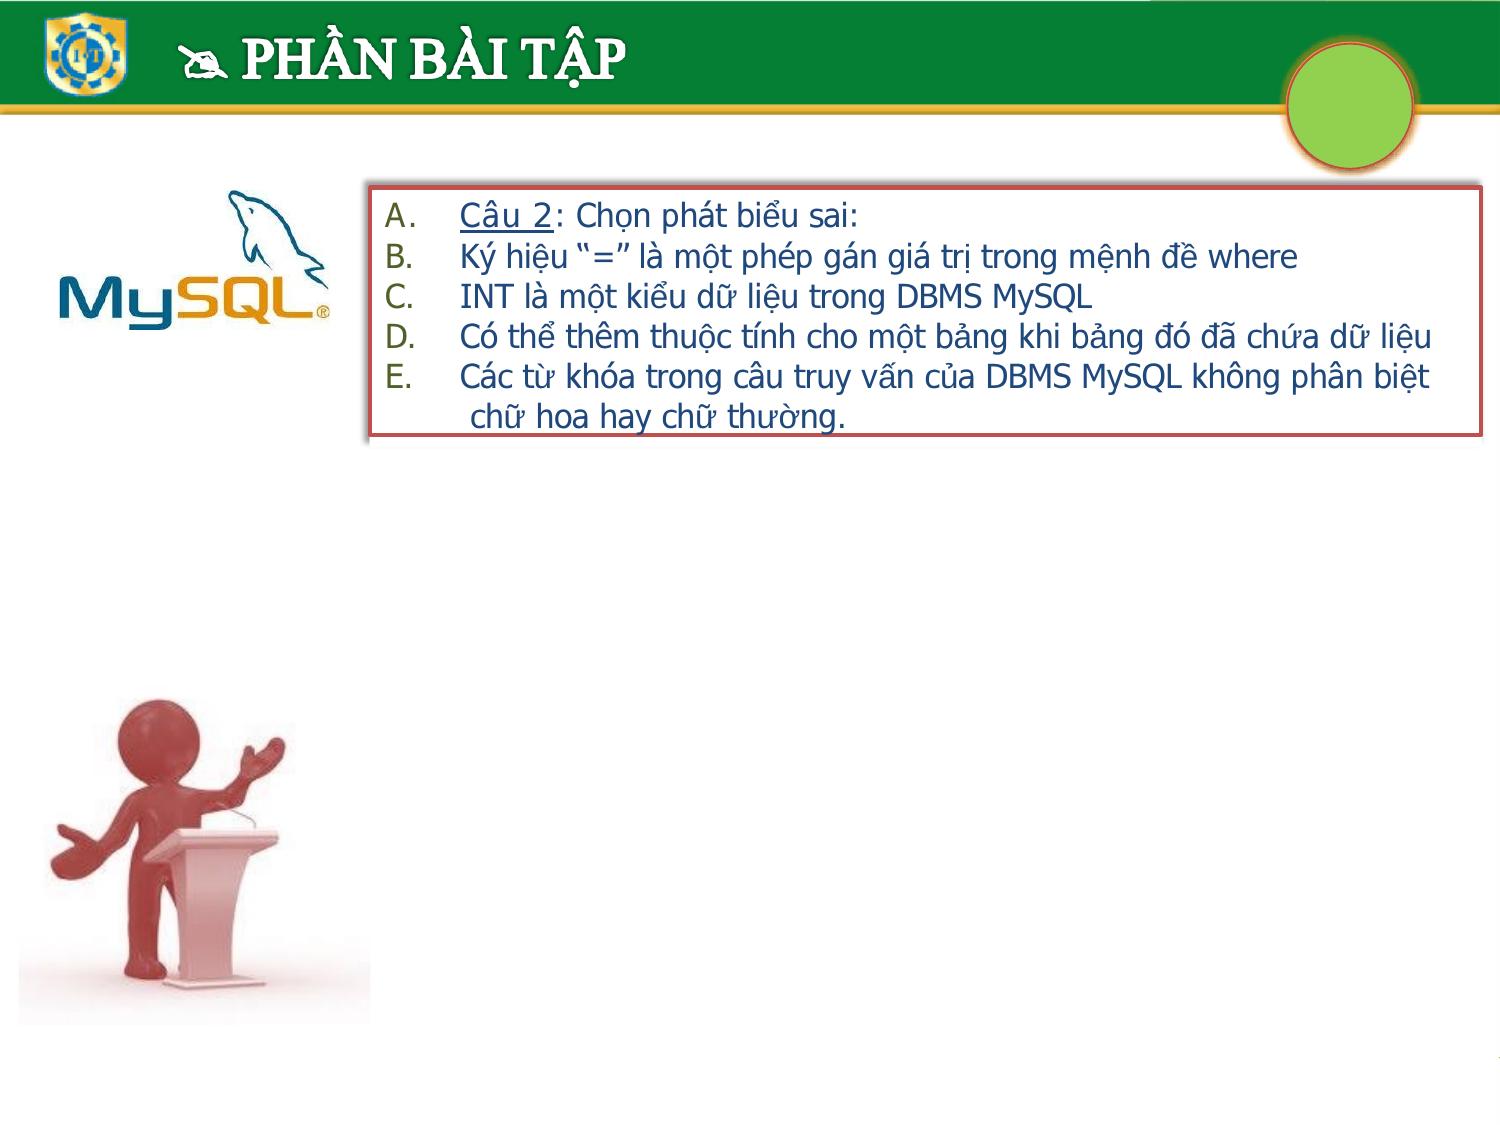

Câu 2: Chọn phát biểu sai:
Ký hiệu “=” là một phép gán giá trị trong mệnh đề where
INT là một kiểu dữ liệu trong DBMS MySQL
Có thể thêm thuộc tính cho một bảng khi bảng đó đã chứa dữ liệu
Các từ khóa trong câu truy vấn của DBMS MySQL không phân biệt  chữ hoa hay chữ thường.